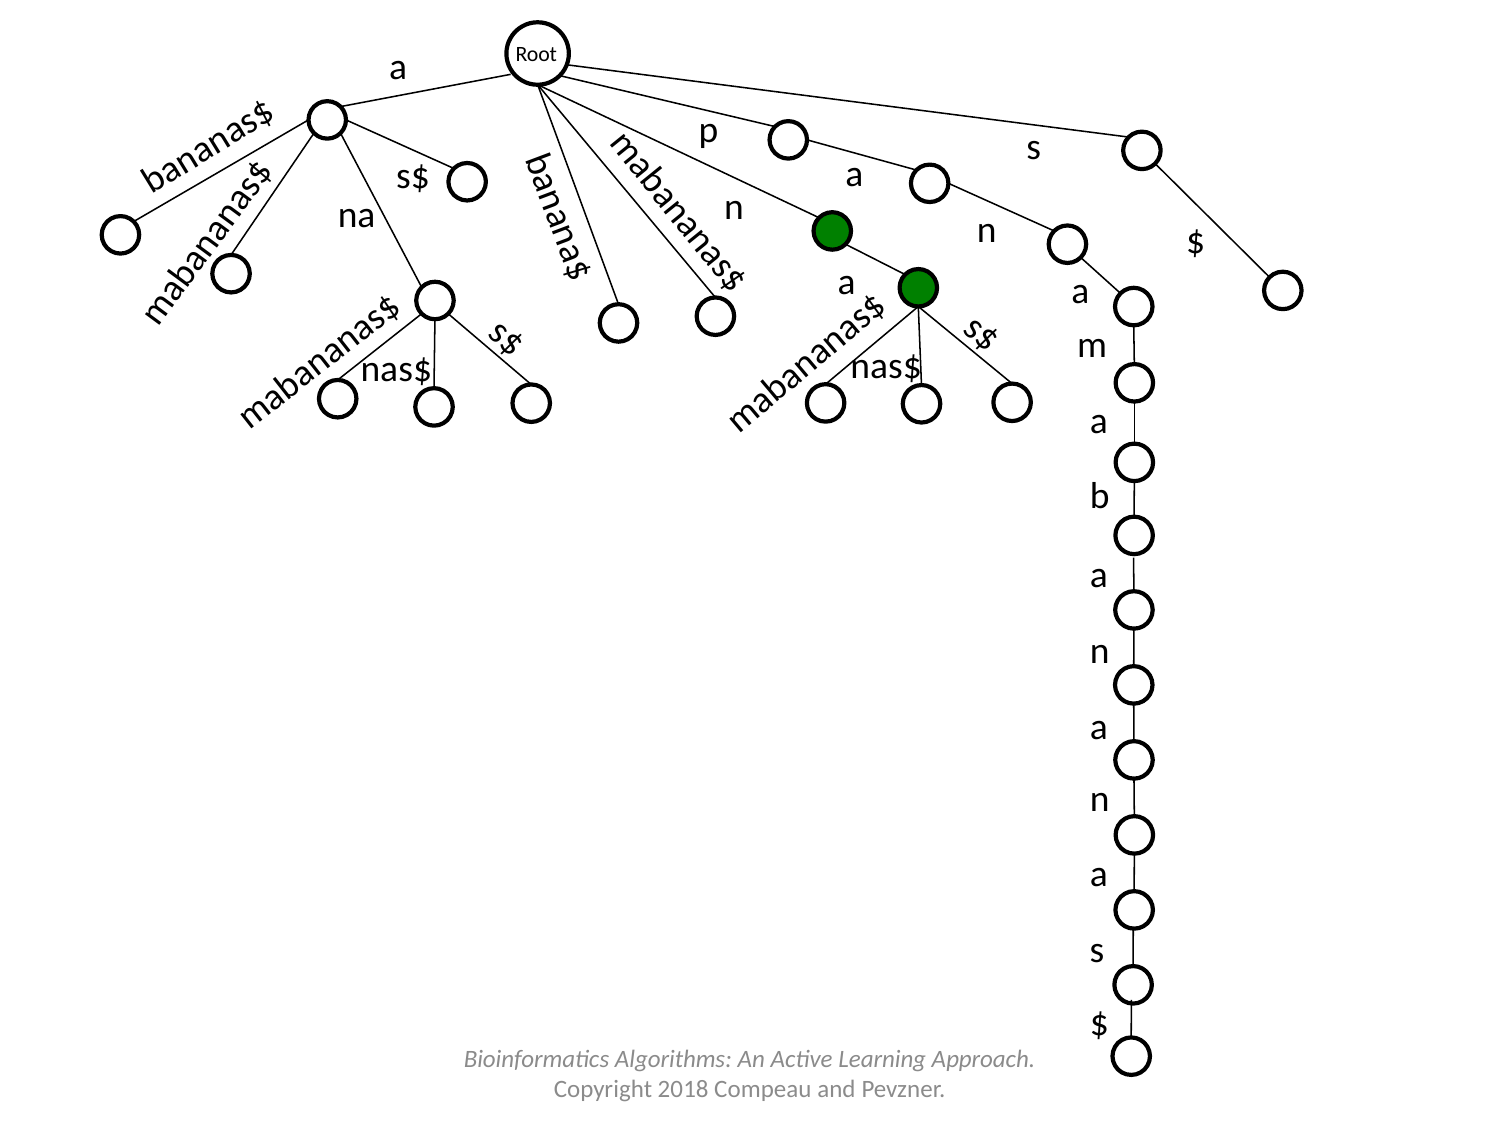

Root
a
p

bananas$
s

a
s$

n
mabananas$
na
banana$
n
$
mabananas$

a

a

s$

s$
m
mabananas$
mabananas$
nas$
nas$

a

b

a

n

a

n

a

s

$

Bioinformatics Algorithms: An Active Learning Approach.
Copyright 2018 Compeau and Pevzner.